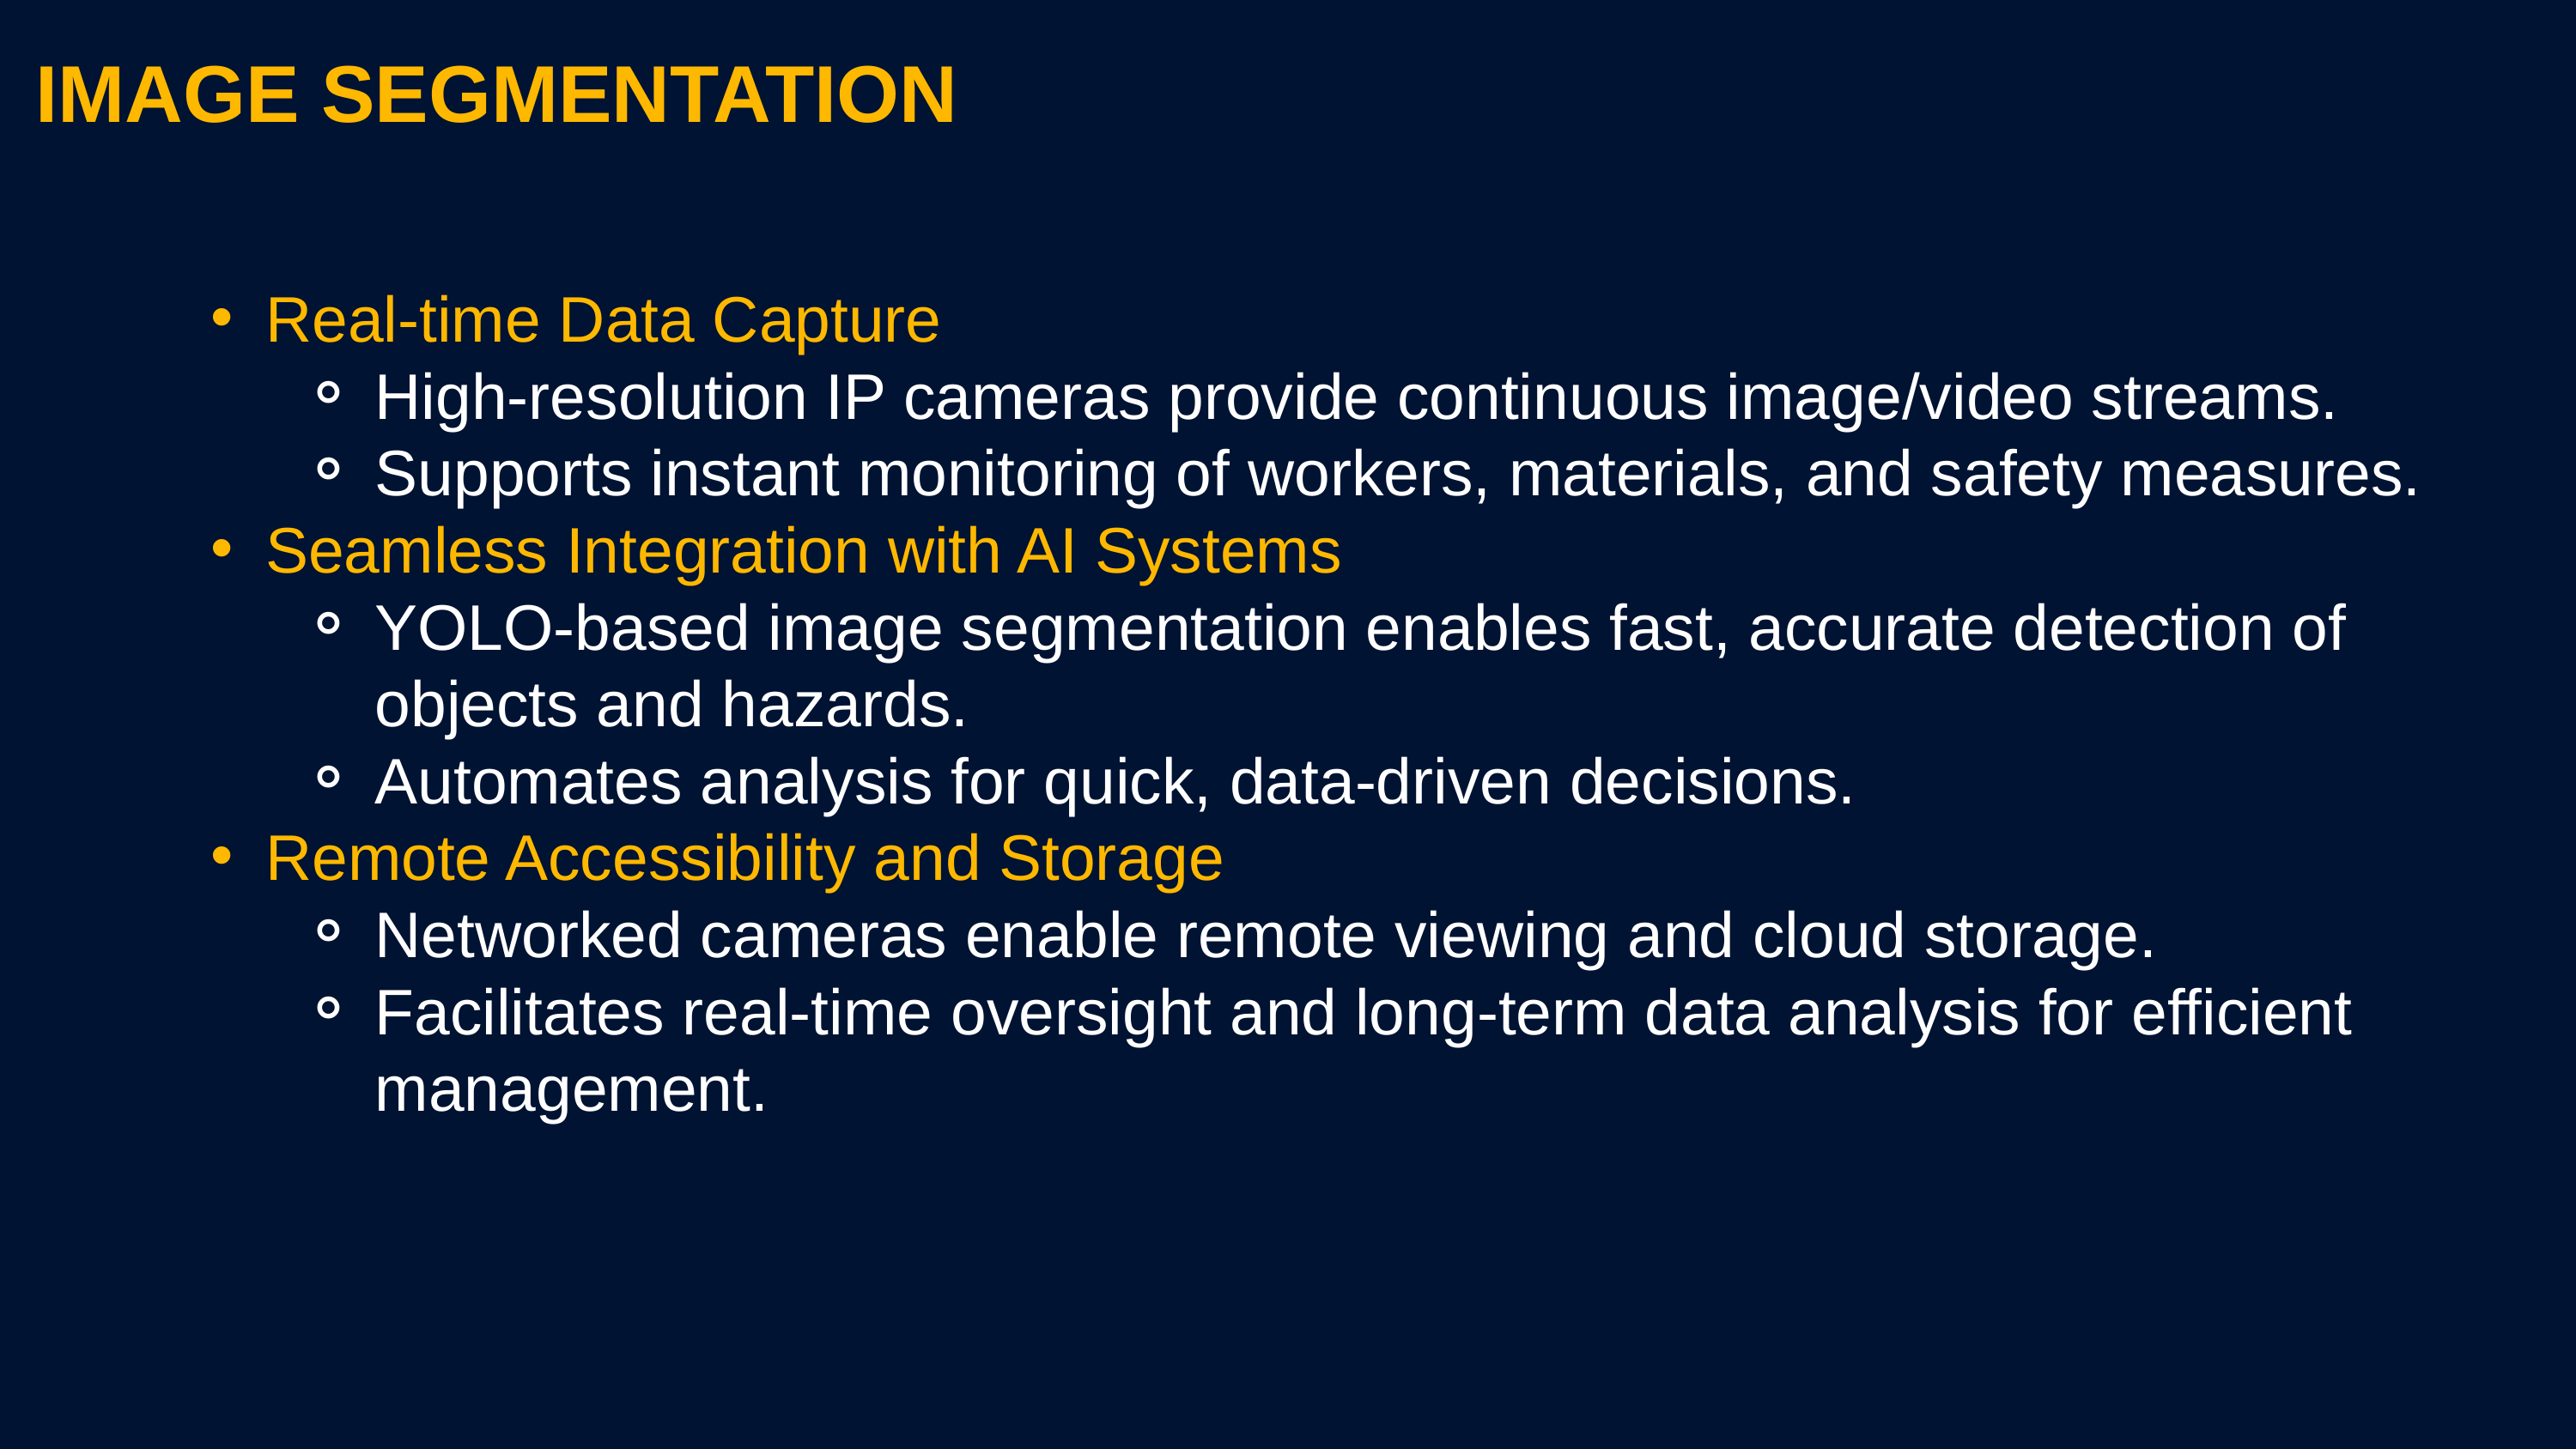

IMAGE SEGMENTATION
Real-time Data Capture
High-resolution IP cameras provide continuous image/video streams.
Supports instant monitoring of workers, materials, and safety measures.
Seamless Integration with AI Systems
YOLO-based image segmentation enables fast, accurate detection of objects and hazards.
Automates analysis for quick, data-driven decisions.
Remote Accessibility and Storage
Networked cameras enable remote viewing and cloud storage.
Facilitates real-time oversight and long-term data analysis for efficient management.